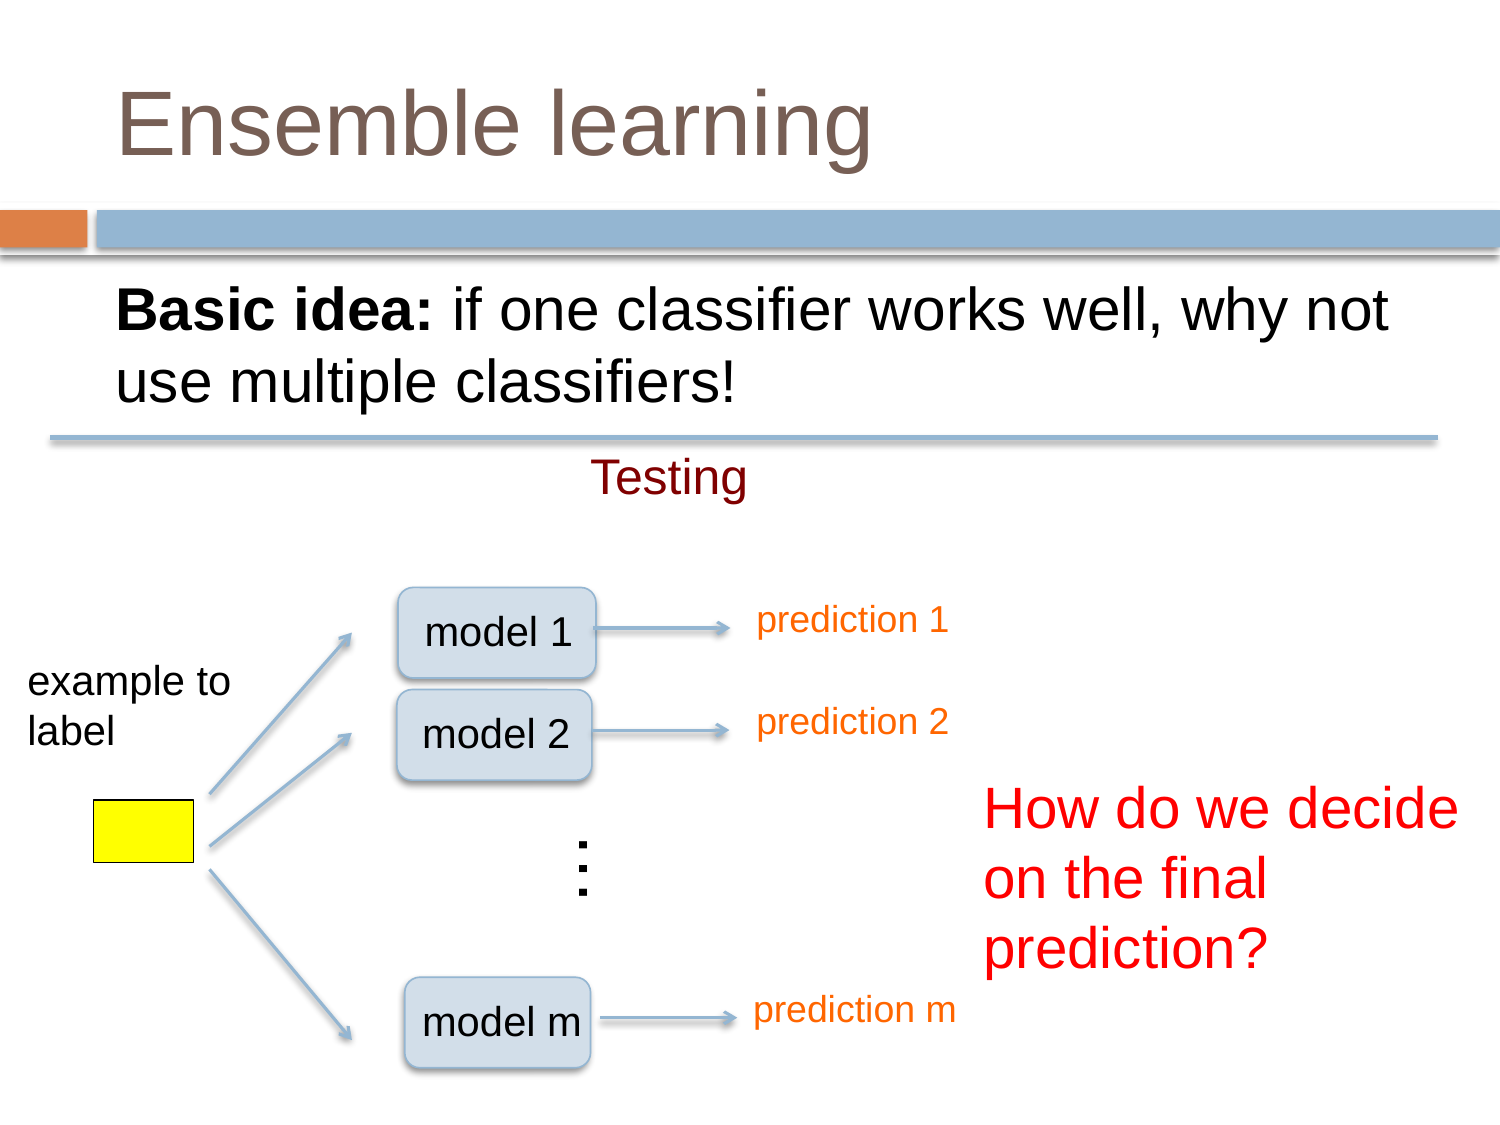

# Ensemble learning
Basic idea: if one classifier works well, why not use multiple classifiers!
Testing

model 1
prediction 1
example to label

model 2
prediction 2
How do we decide on the final prediction?

…

model m
prediction m